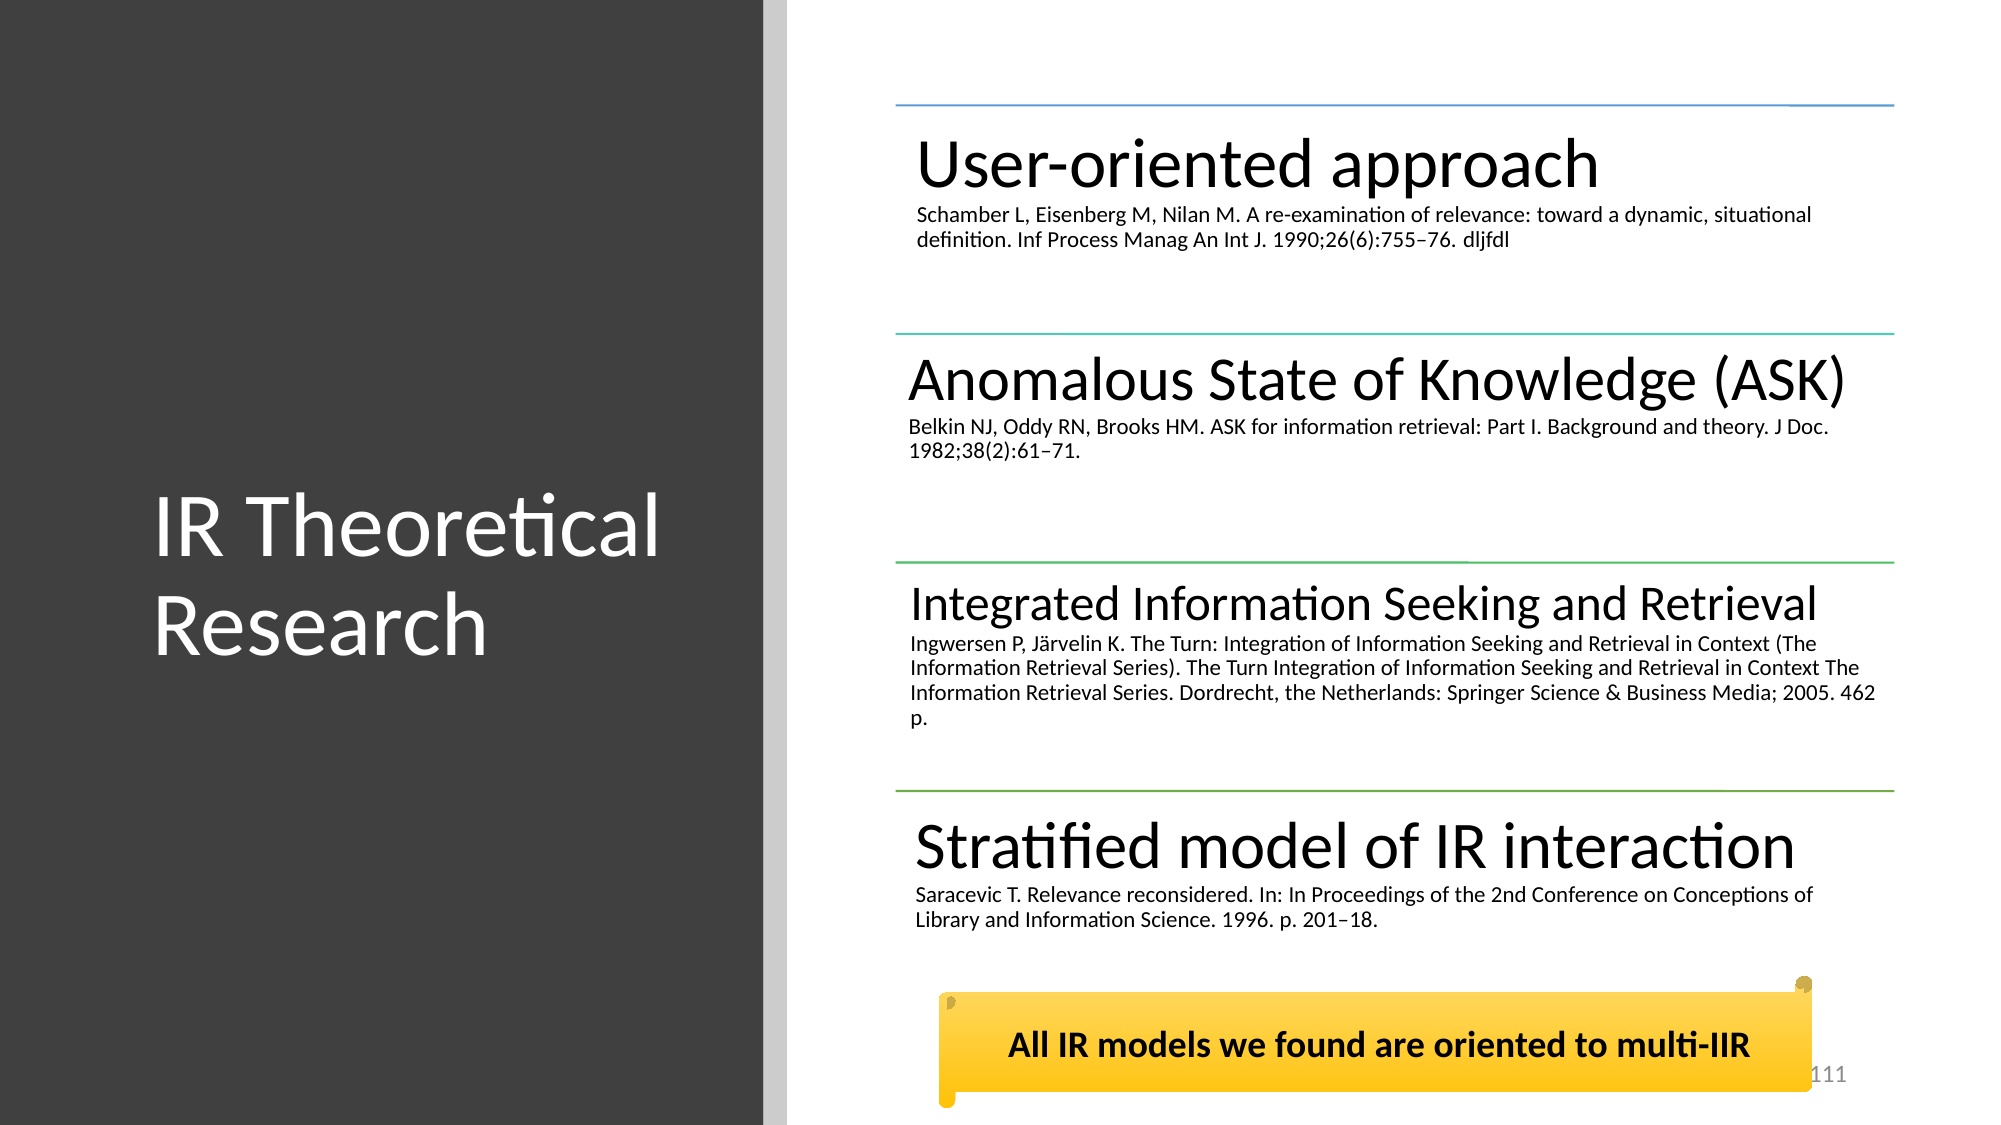

﻿User-oriented approach
Schamber L, Eisenberg M, Nilan M. A re-examination of relevance: toward a dynamic, situational definition. Inf Process Manag An Int J. 1990;26(6):755–76. dljfdl
﻿Anomalous State of Knowledge (ASK)
Belkin NJ, Oddy RN, Brooks HM. ASK for information retrieval: Part I. Background and theory. J Doc. 1982;38(2):61–71.
Integrated Information Seeking and Retrieval
Ingwersen P, Järvelin K. The Turn: Integration of Information Seeking and Retrieval in Context (The Information Retrieval Series). The Turn Integration of Information Seeking and Retrieval in Context The Information Retrieval Series. Dordrecht, the Netherlands: Springer Science & Business Media; 2005. 462 p.
Stratified model of IR interaction
Saracevic T. Relevance reconsidered. In: In Proceedings of the 2nd Conference on Conceptions of Library and Information Science. 1996. p. 201–18.
# IR Theoretical Research
All IR models we found are oriented to multi-IIR
111